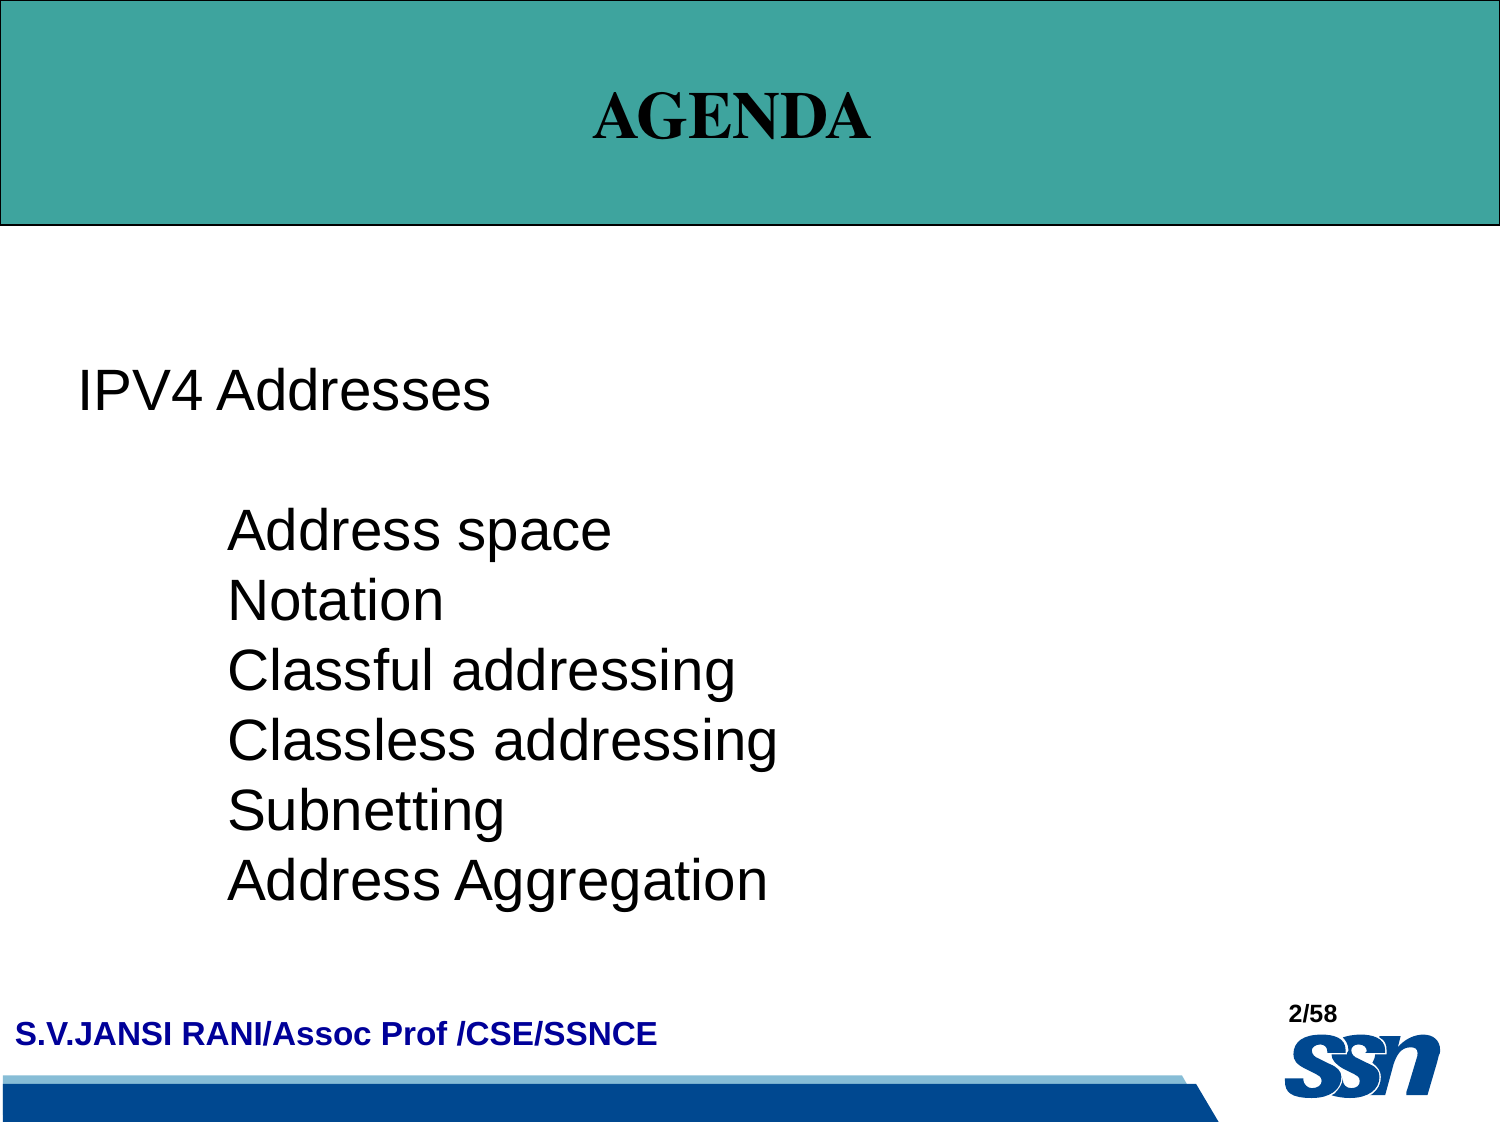

AGENDA

IPV4 Addresses

Address space
Notation
Classful addressing
Classless addressing
Subnetting
Address Aggregation